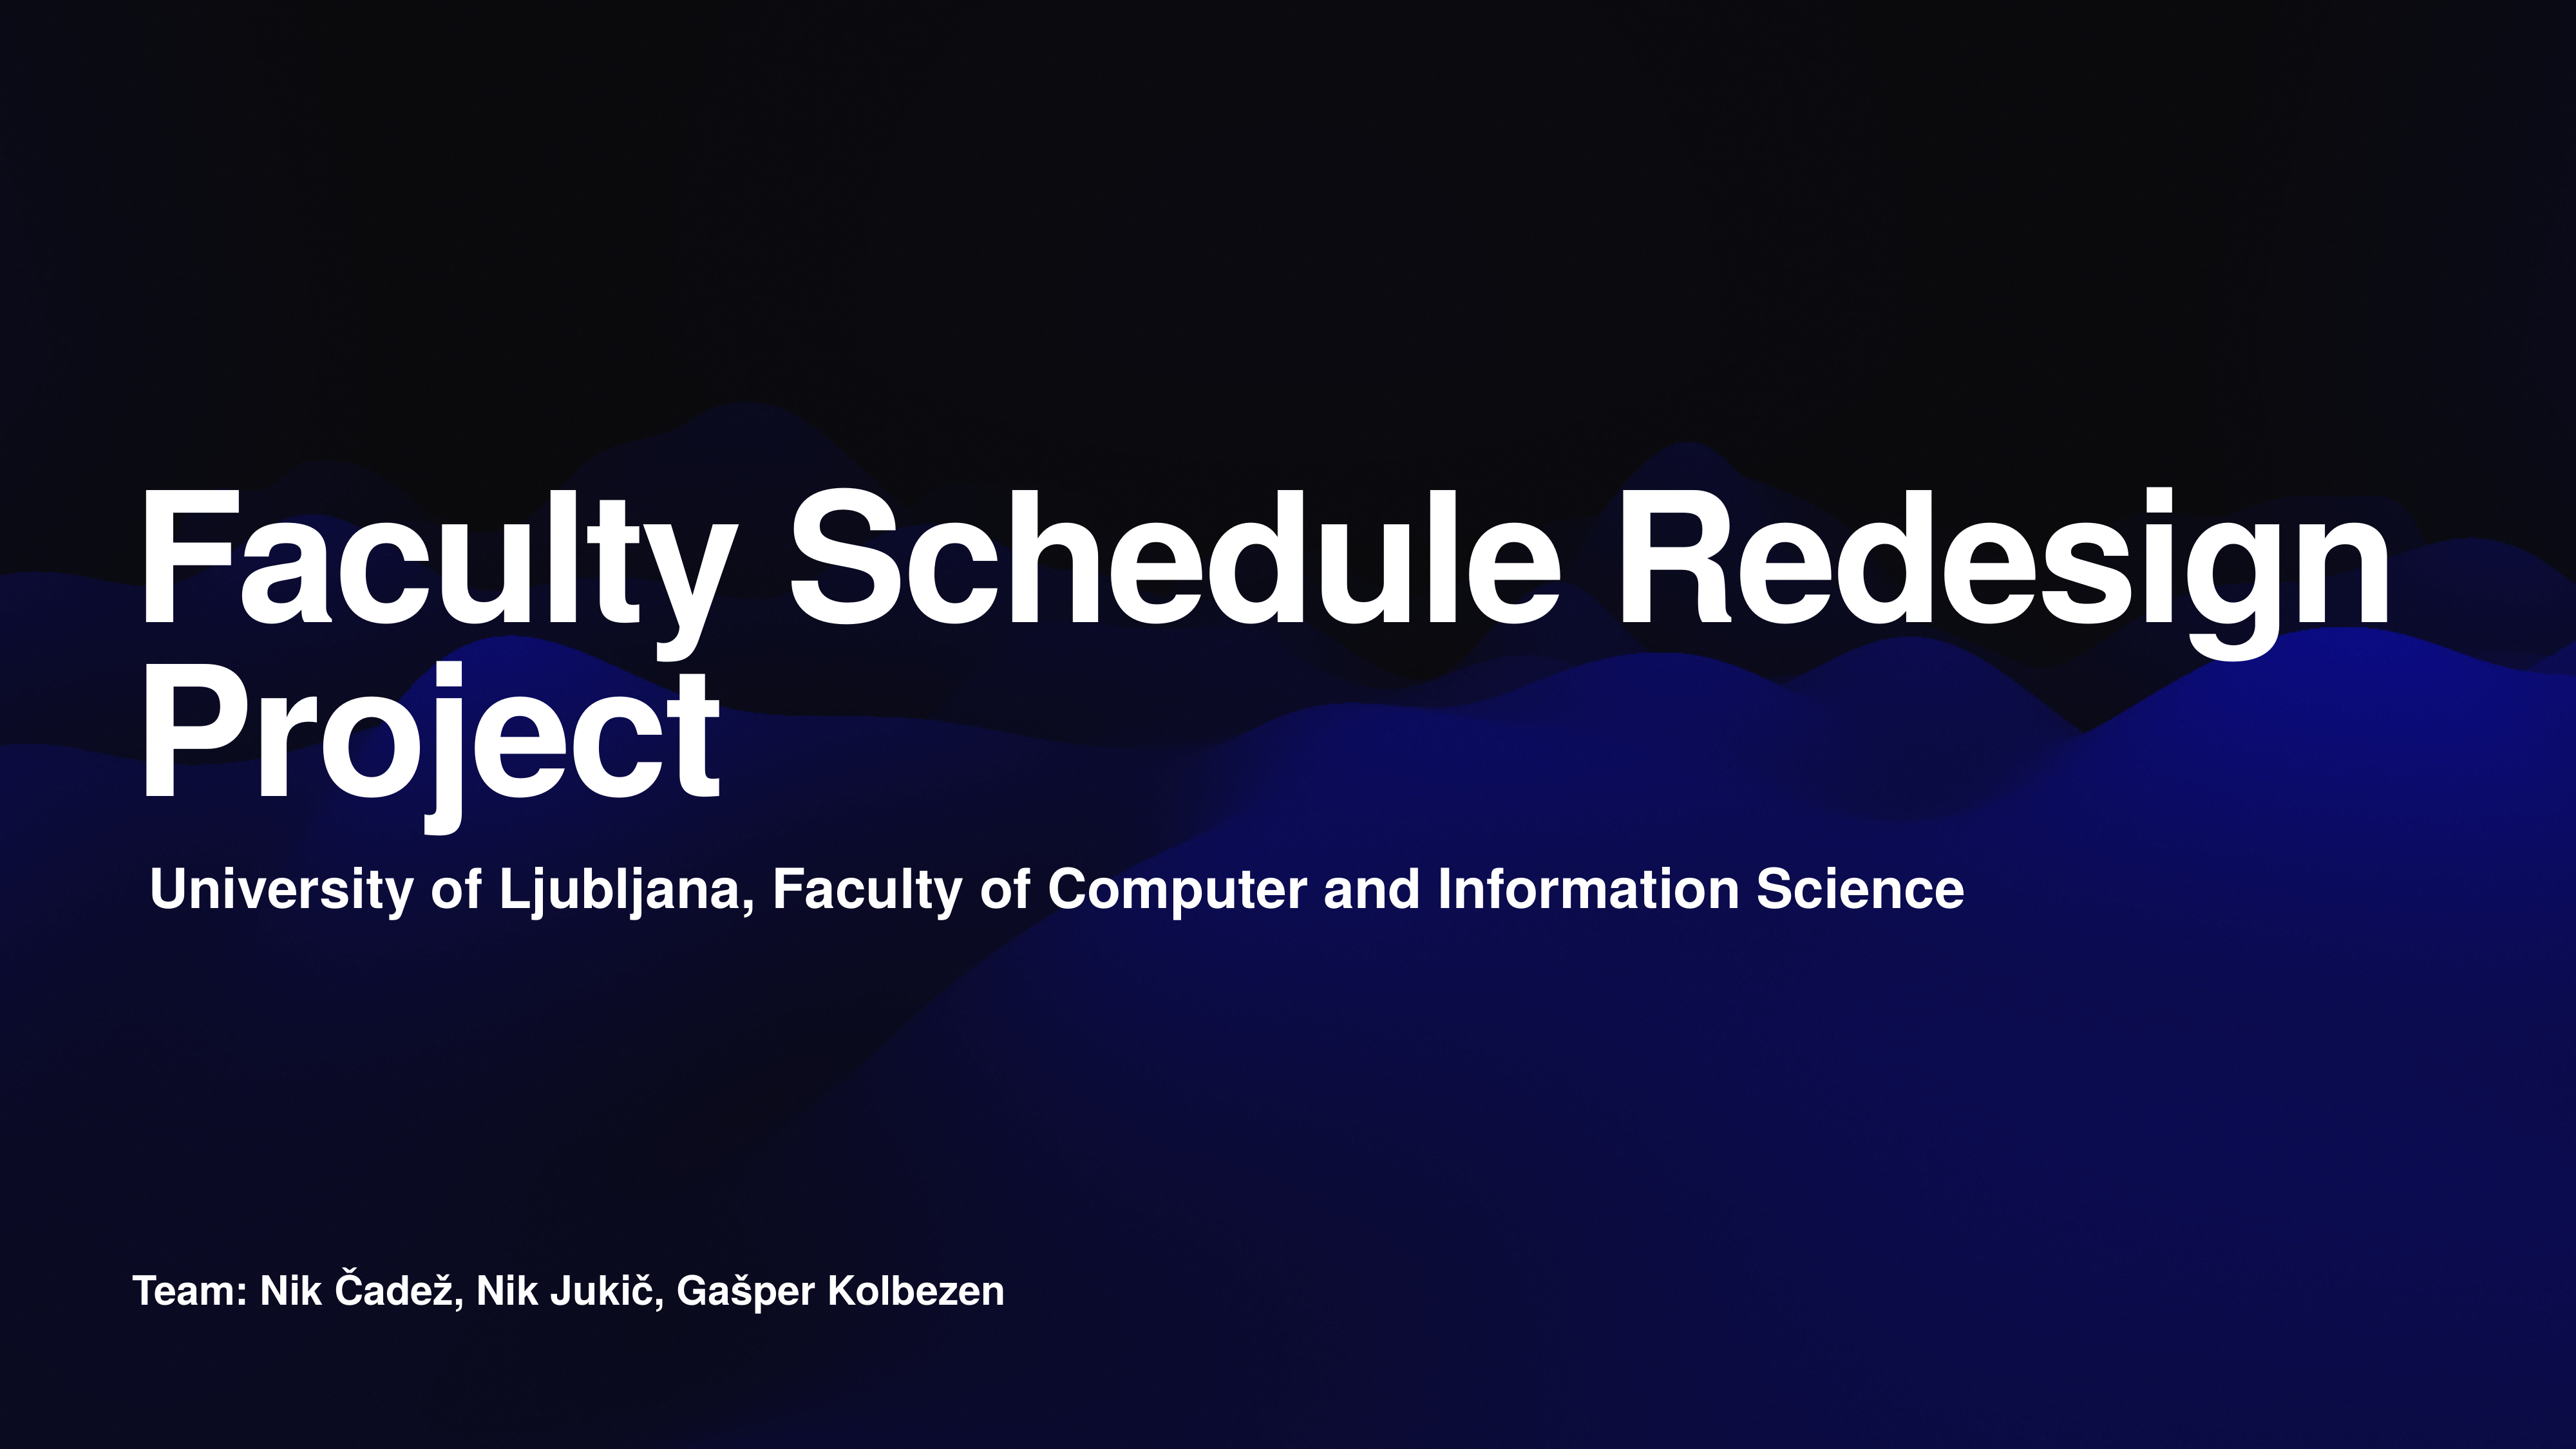

# Faculty Schedule Redesign Project
University of Ljubljana, Faculty of Computer and Information Science
Team: Nik Čadež, Nik Jukič, Gašper Kolbezen